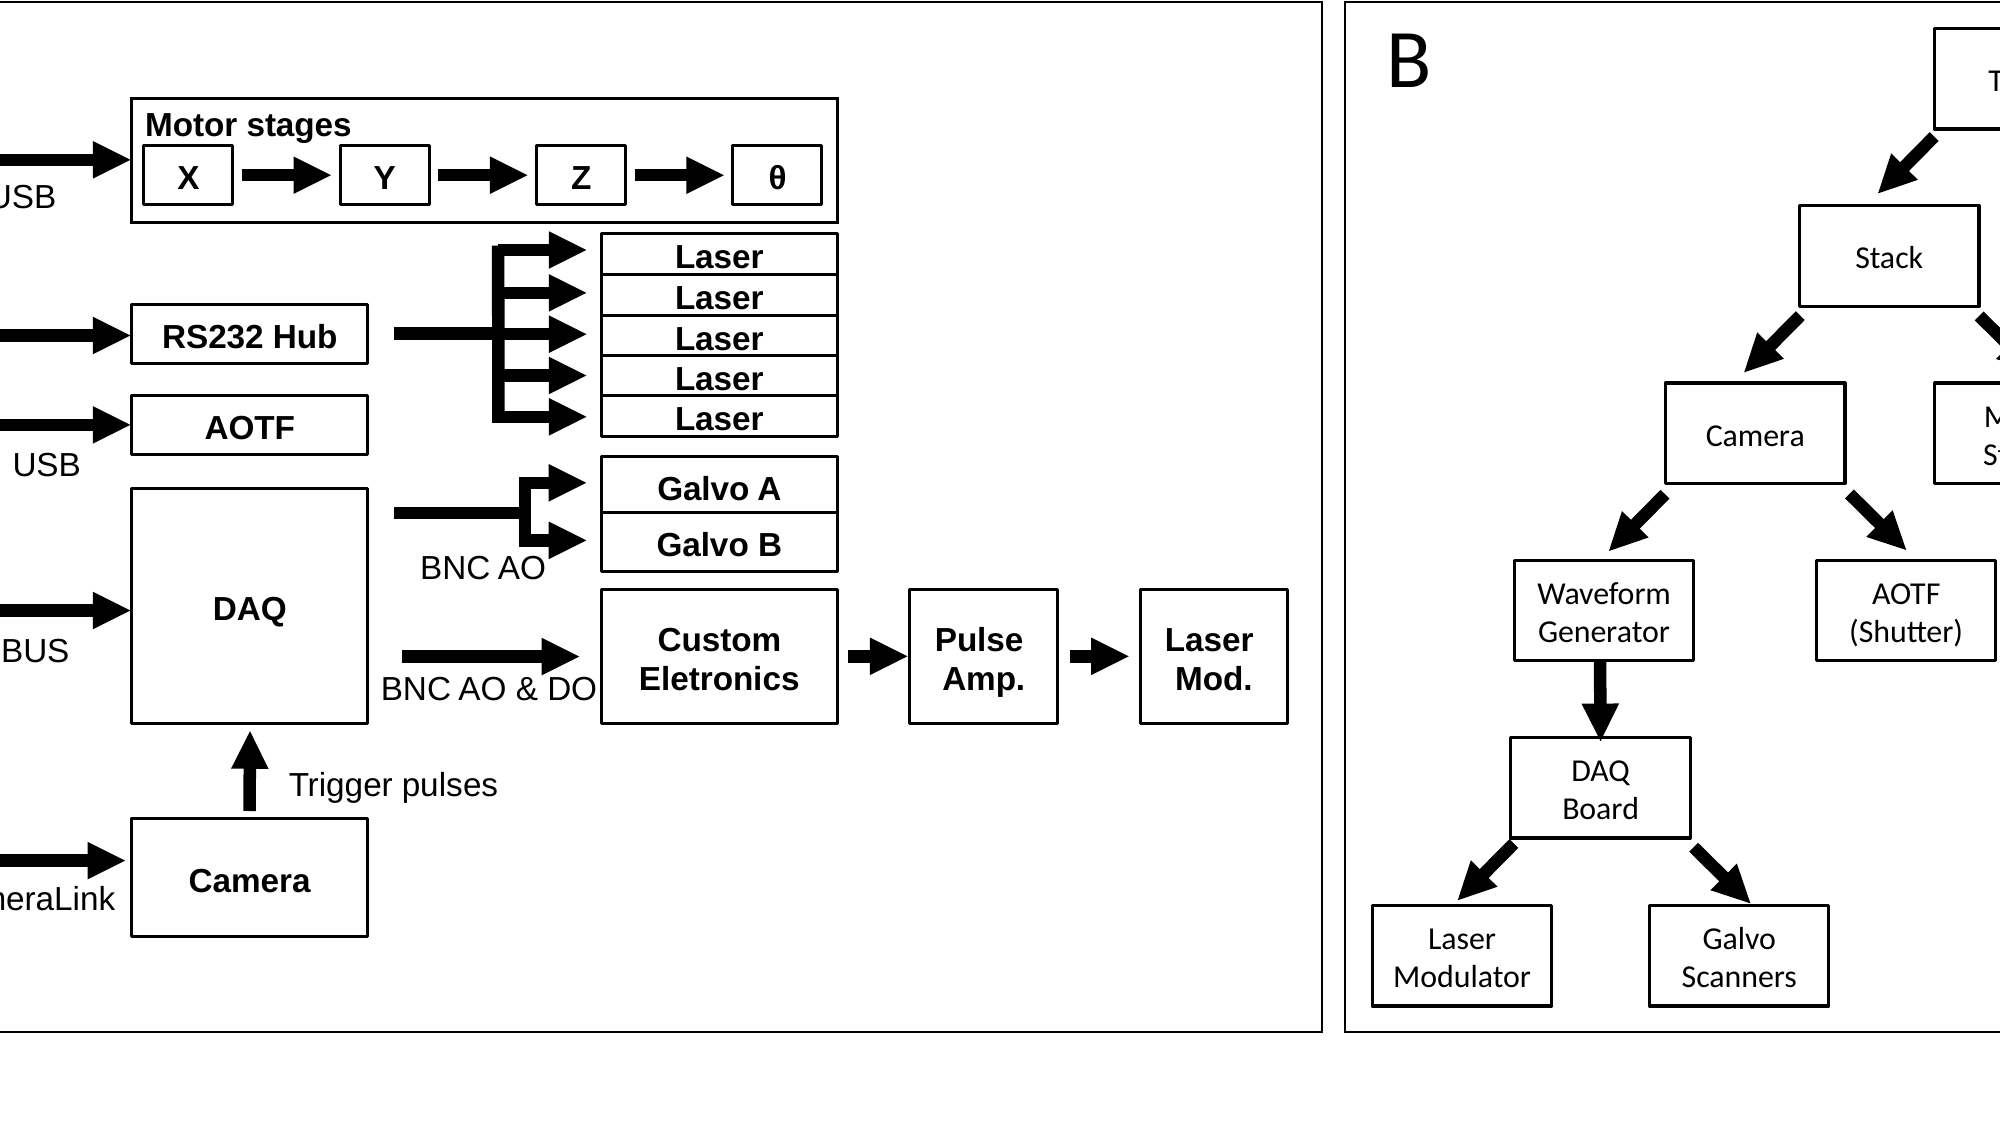

B
A
Tomo
Stack
Data Transfer
Camera
Motor Stages
Waveform
Generator
AOTF
(Shutter)
DAQ
Board
Lasers
Laser
Modulator
Galvo
Scanners

X
Y
Z
θ
Motor stages
USB
Laser
Laser
Laser
Laser
Laser
PC 1
RS232 Hub
AOTF
USB
Galvo A
Galvo B
BNC AO
DAQ
Int. BUS
Custom
Eletronics
Pulse
Amp.
Laser
Mod.
BNC AO & DO
PC 2
Trigger pulses
Camera
CameraLink